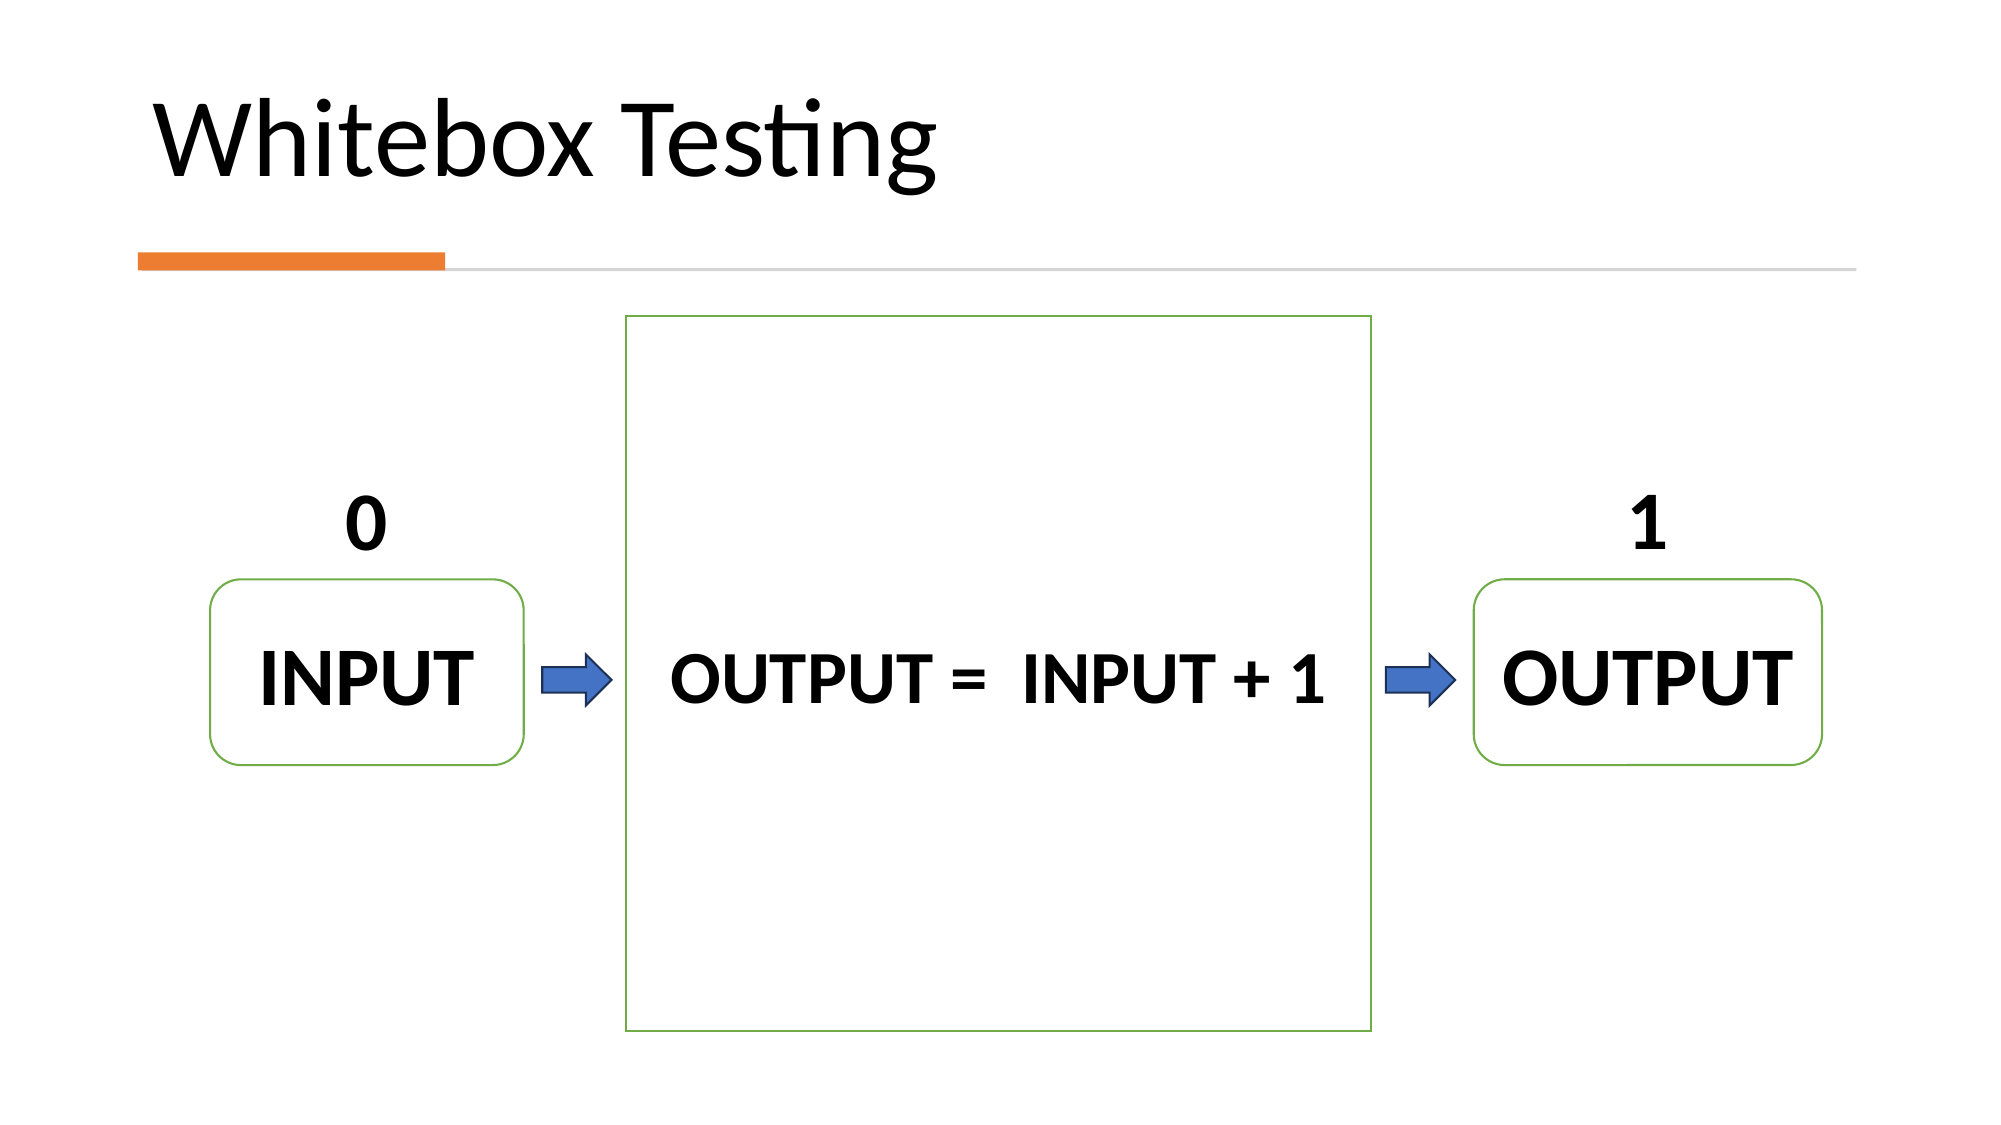

# Whitebox Testing

OUTPUT =  INPUT + 1
1
0
OUTPUT
INPUT